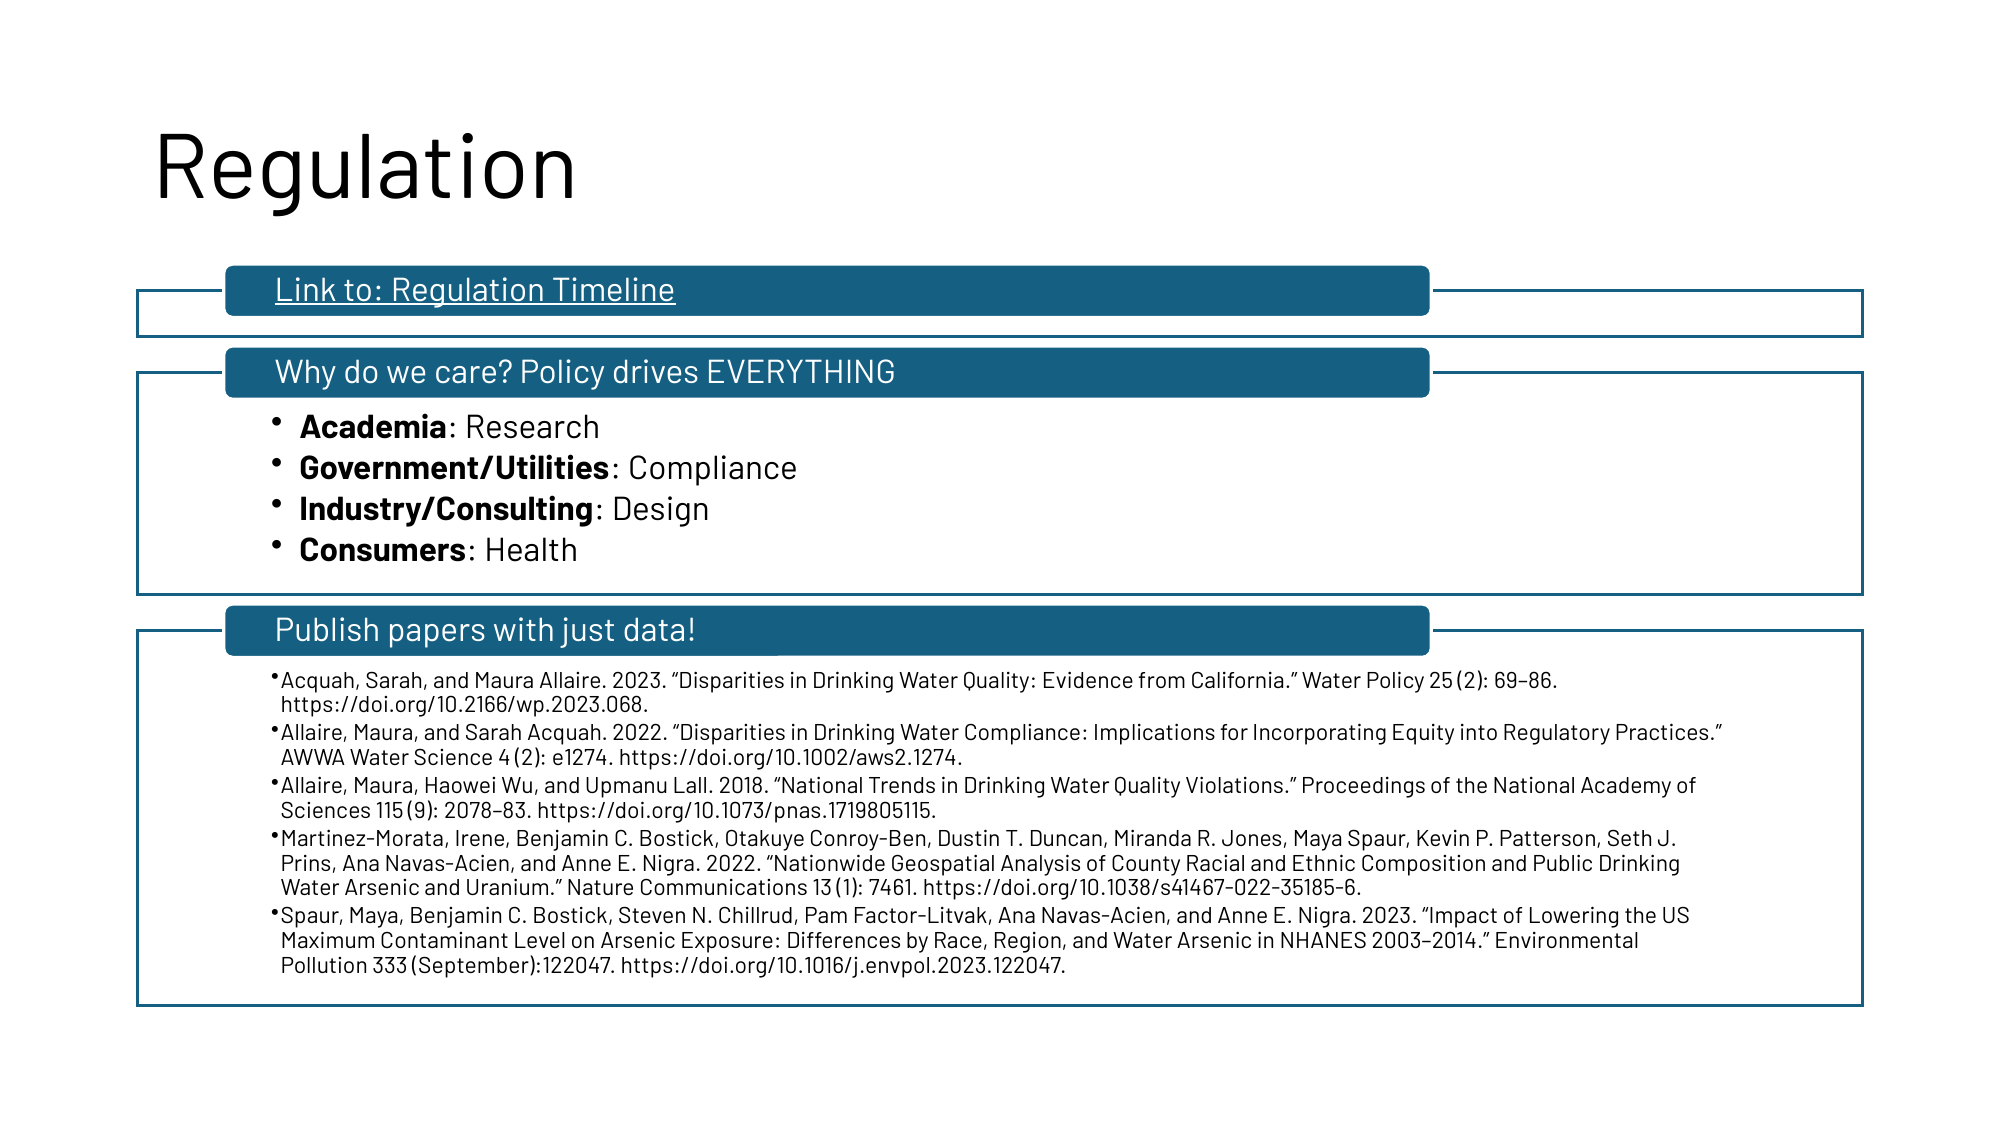

# Regulation
Link to: Regulation Timeline
Academia: Research
Government/Utilities: Compliance
Industry/Consulting: Design
Consumers: Health
Why do we care? Policy drives EVERYTHING
Acquah, Sarah, and Maura Allaire. 2023. “Disparities in Drinking Water Quality: Evidence from California.” Water Policy 25 (2): 69–86. https://doi.org/10.2166/wp.2023.068.
Allaire, Maura, and Sarah Acquah. 2022. “Disparities in Drinking Water Compliance: Implications for Incorporating Equity into Regulatory Practices.” AWWA Water Science 4 (2): e1274. https://doi.org/10.1002/aws2.1274.
Allaire, Maura, Haowei Wu, and Upmanu Lall. 2018. “National Trends in Drinking Water Quality Violations.” Proceedings of the National Academy of Sciences 115 (9): 2078–83. https://doi.org/10.1073/pnas.1719805115.
Martinez-Morata, Irene, Benjamin C. Bostick, Otakuye Conroy-Ben, Dustin T. Duncan, Miranda R. Jones, Maya Spaur, Kevin P. Patterson, Seth J. Prins, Ana Navas-Acien, and Anne E. Nigra. 2022. “Nationwide Geospatial Analysis of County Racial and Ethnic Composition and Public Drinking Water Arsenic and Uranium.” Nature Communications 13 (1): 7461. https://doi.org/10.1038/s41467-022-35185-6.
Spaur, Maya, Benjamin C. Bostick, Steven N. Chillrud, Pam Factor-Litvak, Ana Navas-Acien, and Anne E. Nigra. 2023. “Impact of Lowering the US Maximum Contaminant Level on Arsenic Exposure: Differences by Race, Region, and Water Arsenic in NHANES 2003–2014.” Environmental Pollution 333 (September):122047. https://doi.org/10.1016/j.envpol.2023.122047.
Publish papers with just data!